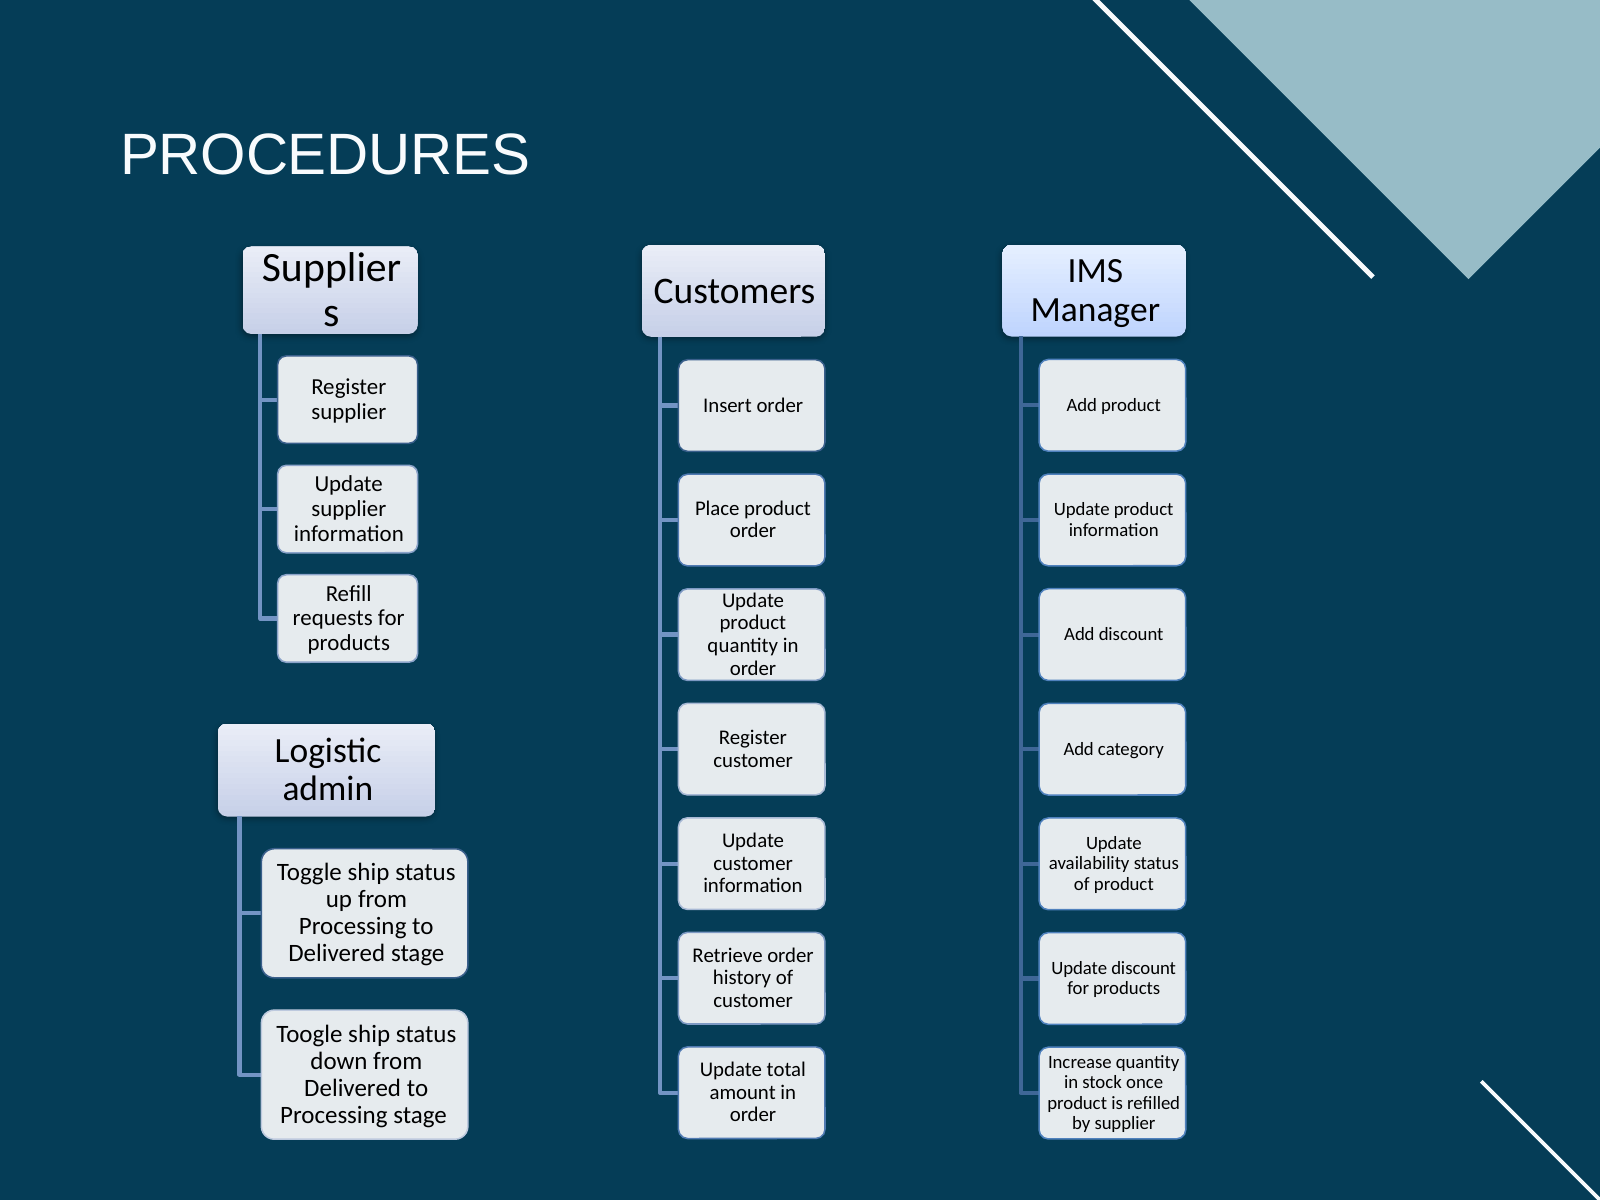

PROCEDURES
Customers
Insert order
Place product order
Update product quantity in order
Register customer
Update customer information
Retrieve order history of customer
Update total amount in order
IMS Manager
Add product
Update product information
Add discount
Add category
Update availability status of product
Update discount for products
Increase quantity in stock once product is refilled by supplier
Suppliers
Register supplier
Update supplier information
Refill requests for products
Logistic admin
Toggle ship status up from Processing to Delivered stage
Toogle ship status down from Delivered to Processing stage